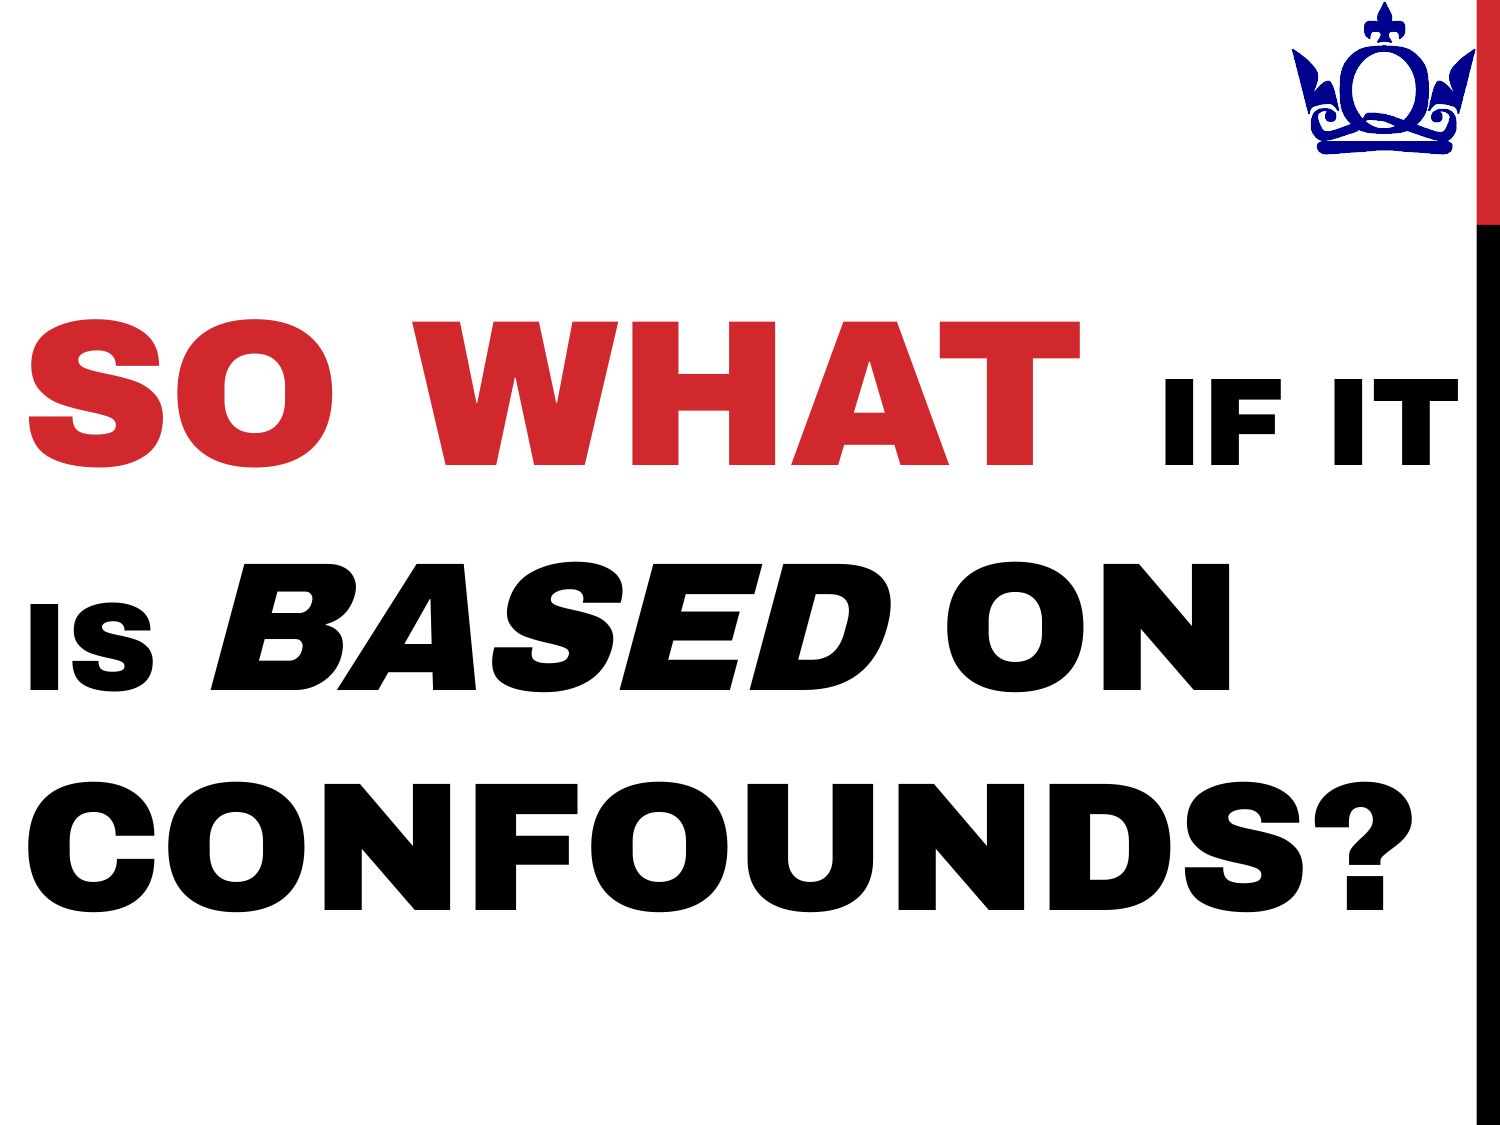

# So what if it is based on confounds?